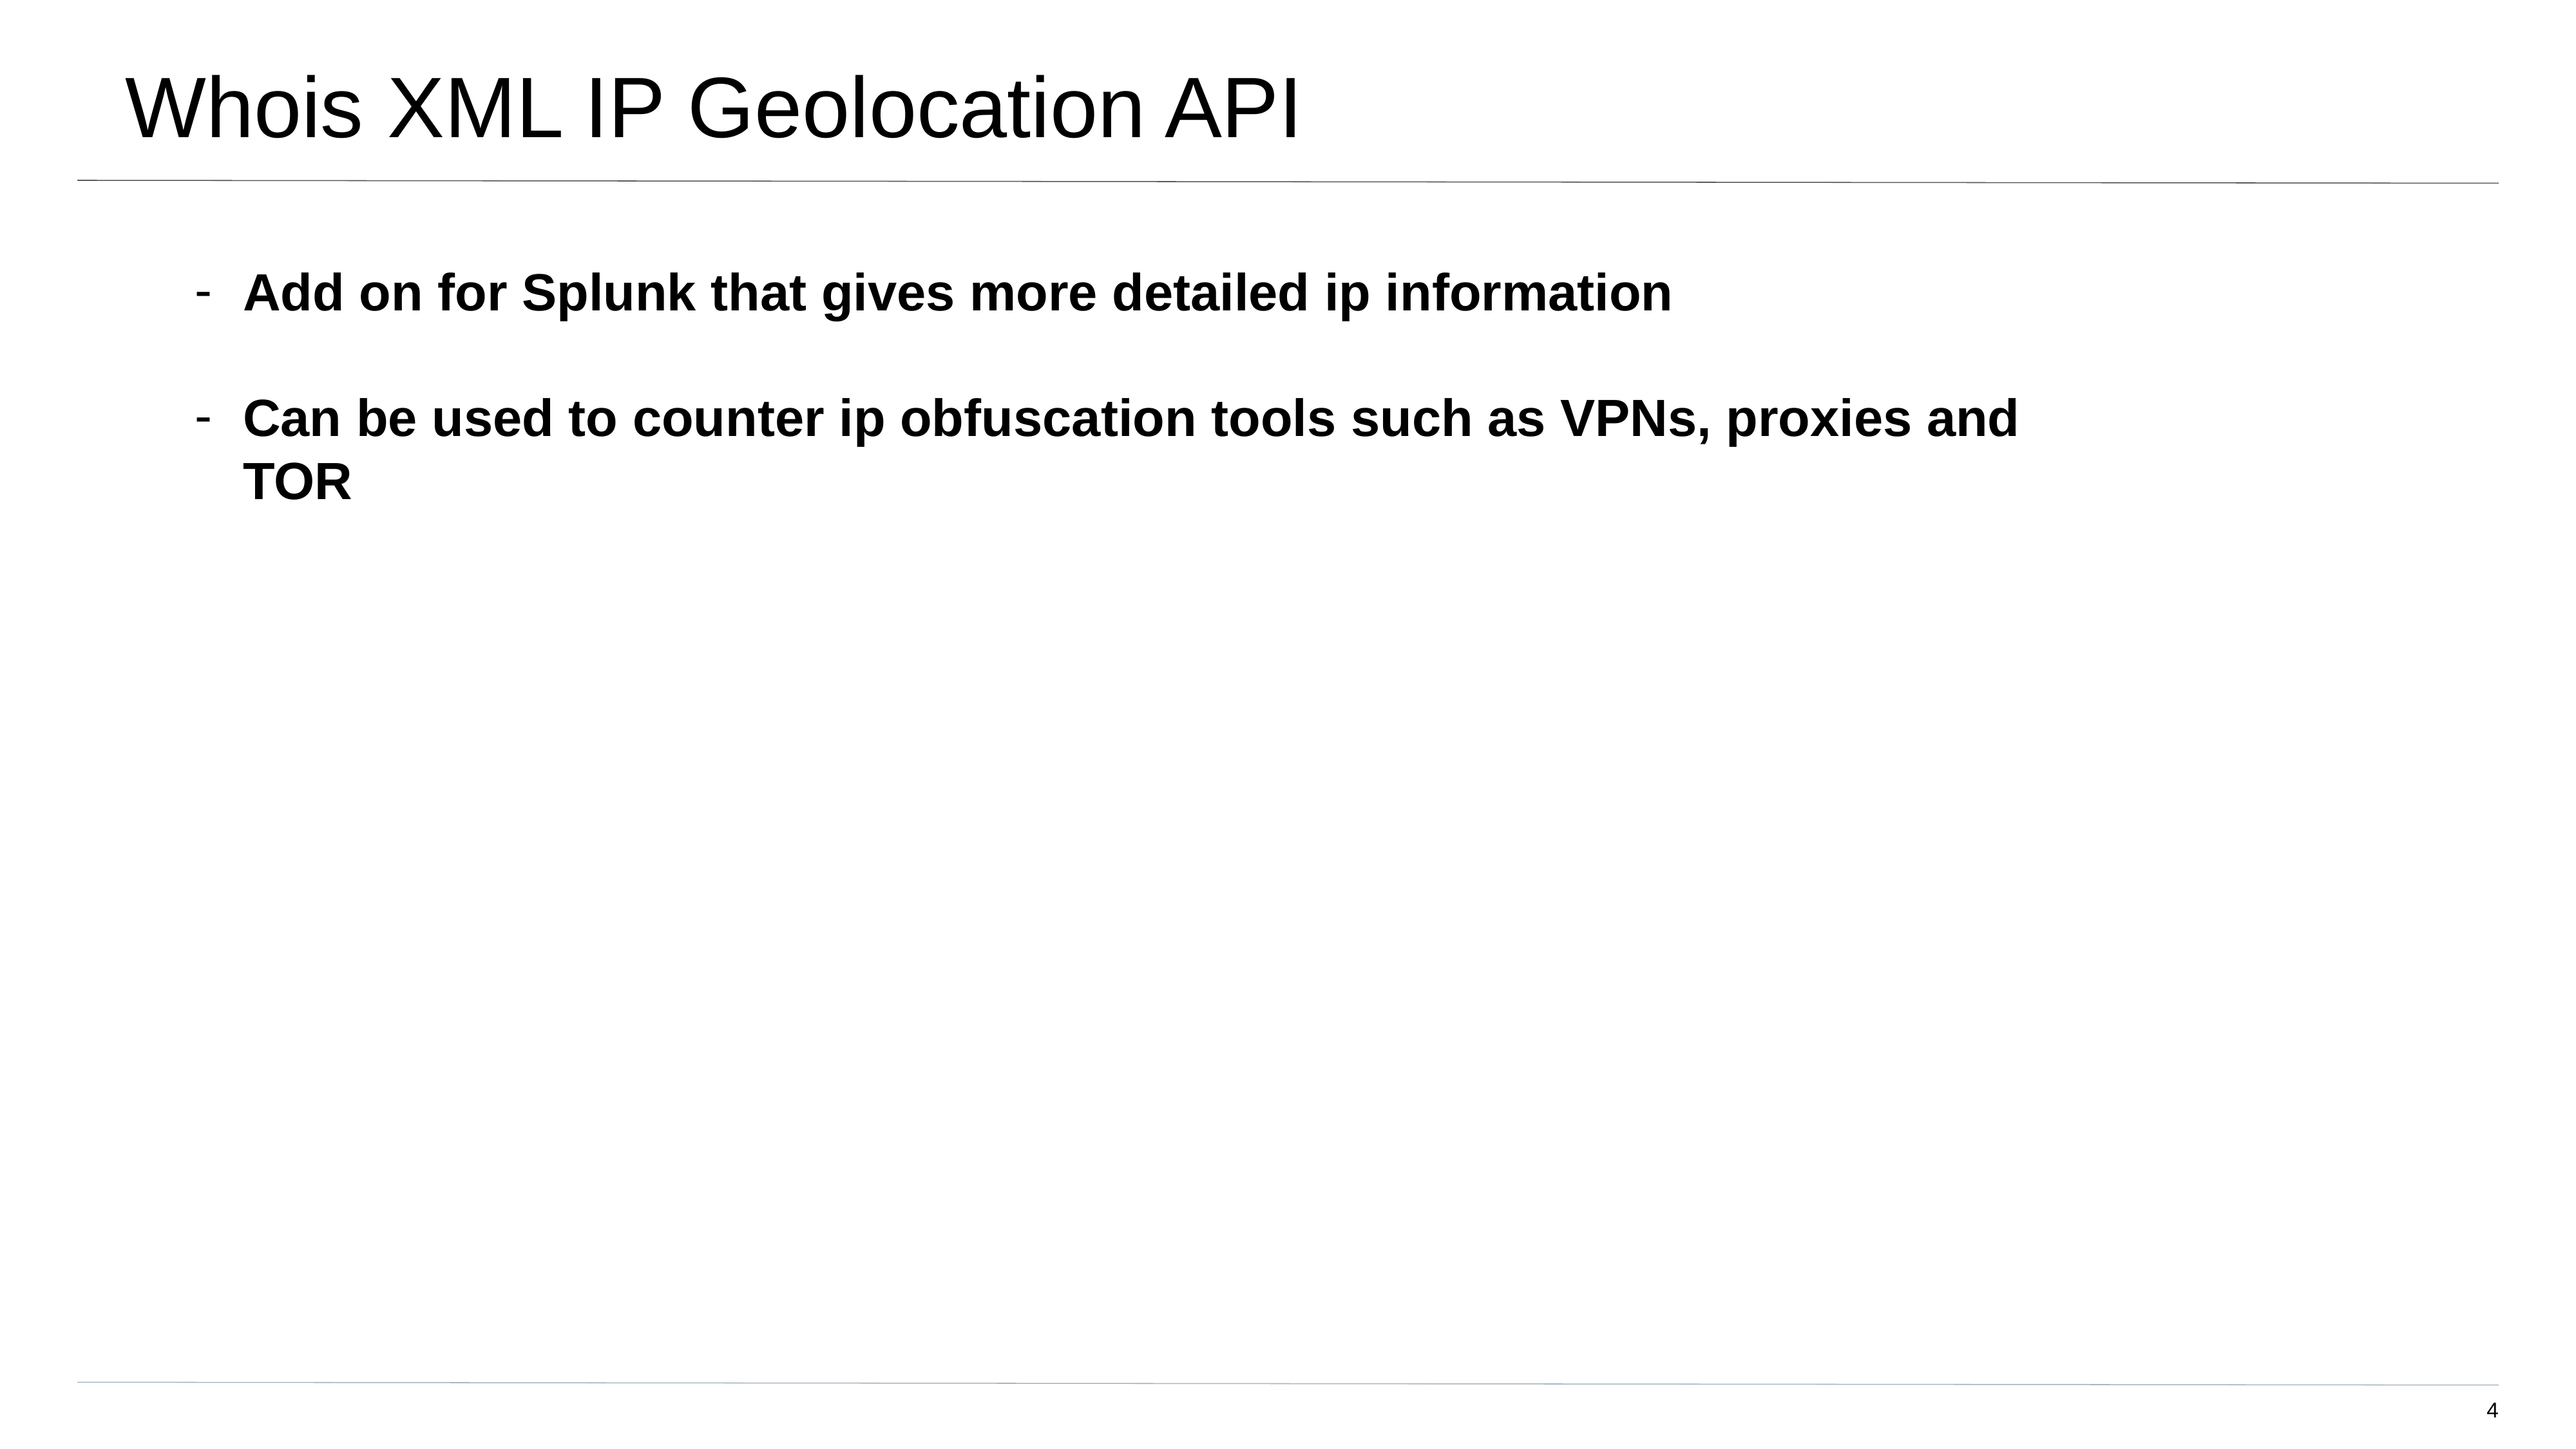

# Whois XML IP Geolocation API
Add on for Splunk that gives more detailed ip information

Can be used to counter ip obfuscation tools such as VPNs, proxies and TOR
4